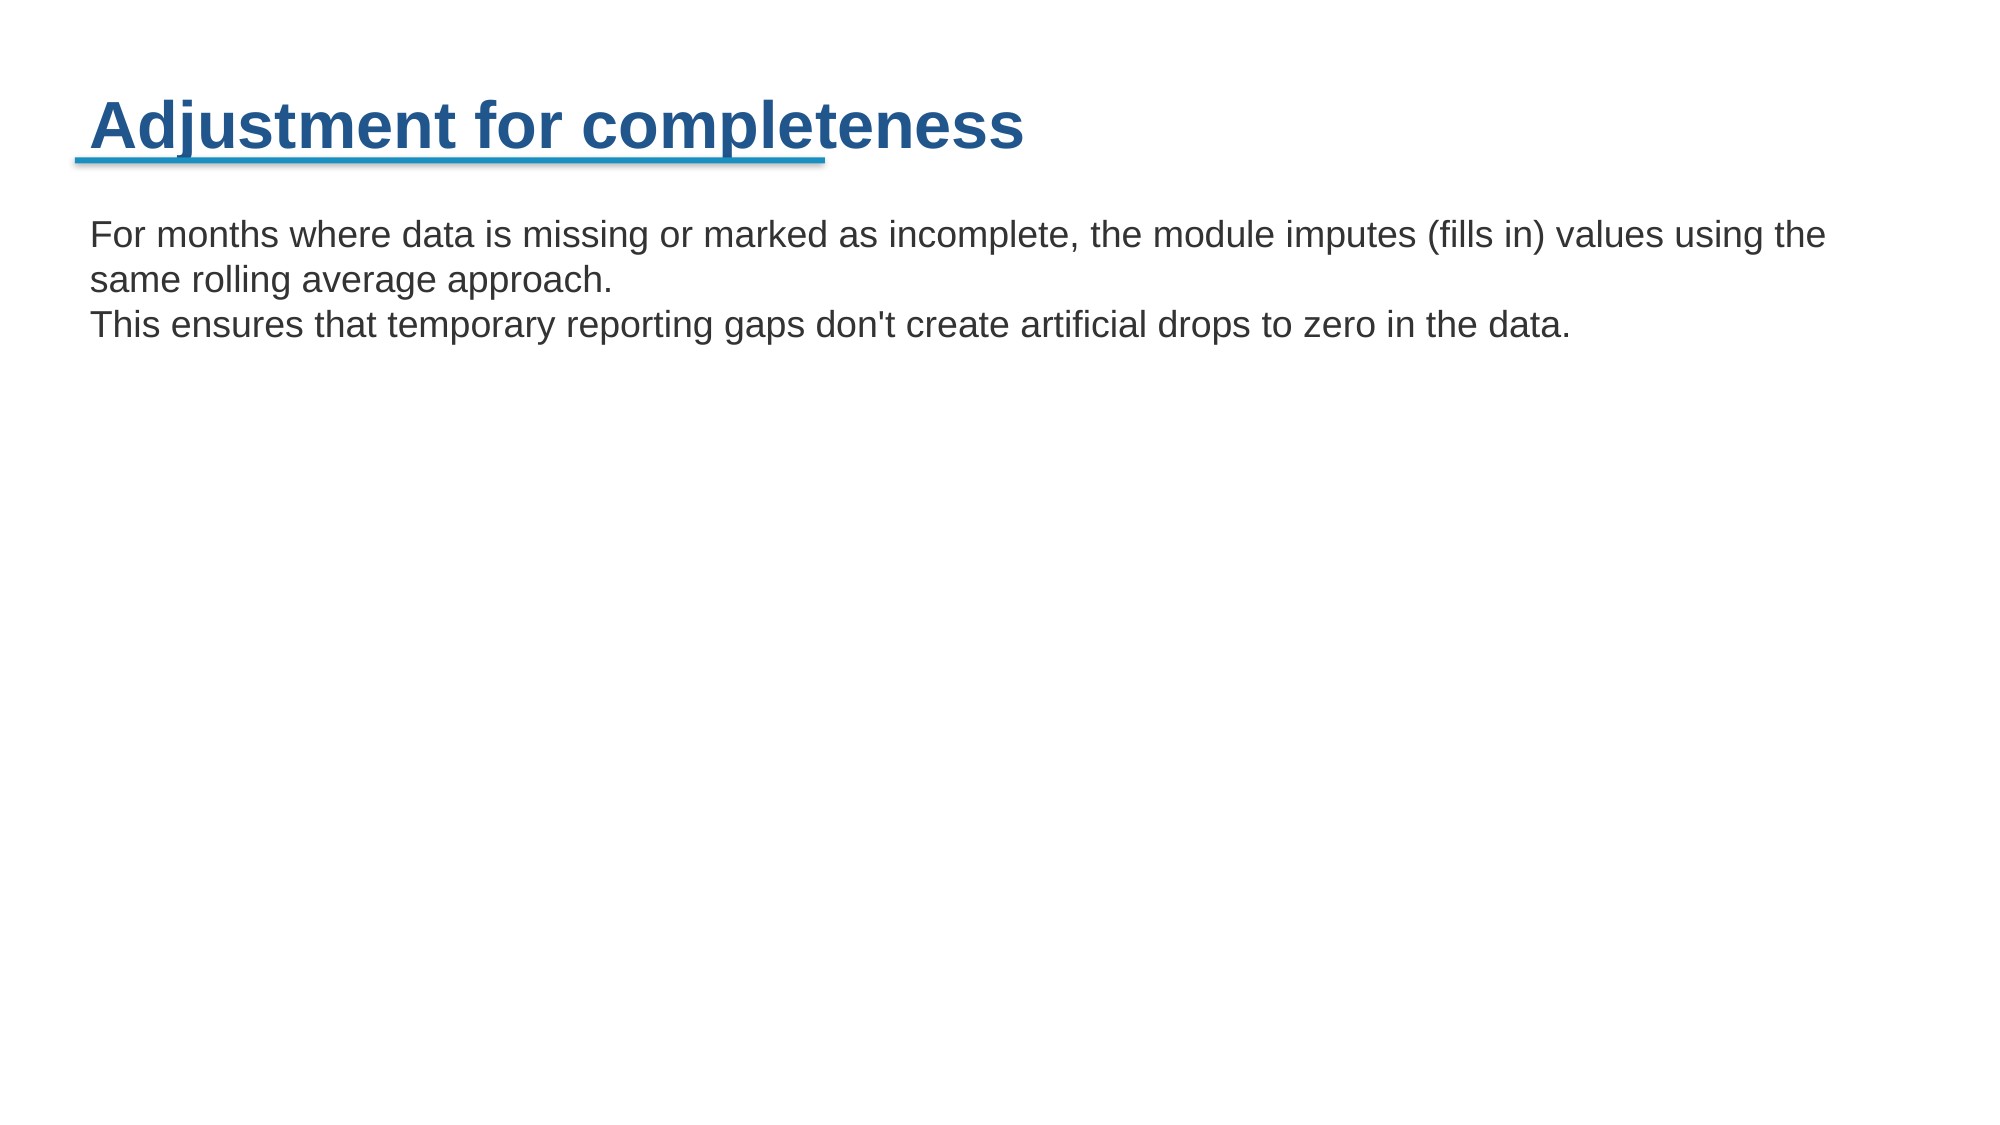

Adjustment for completeness

For months where data is missing or marked as incomplete, the module imputes (fills in) values using the same rolling average approach.
This ensures that temporary reporting gaps don't create artificial drops to zero in the data.